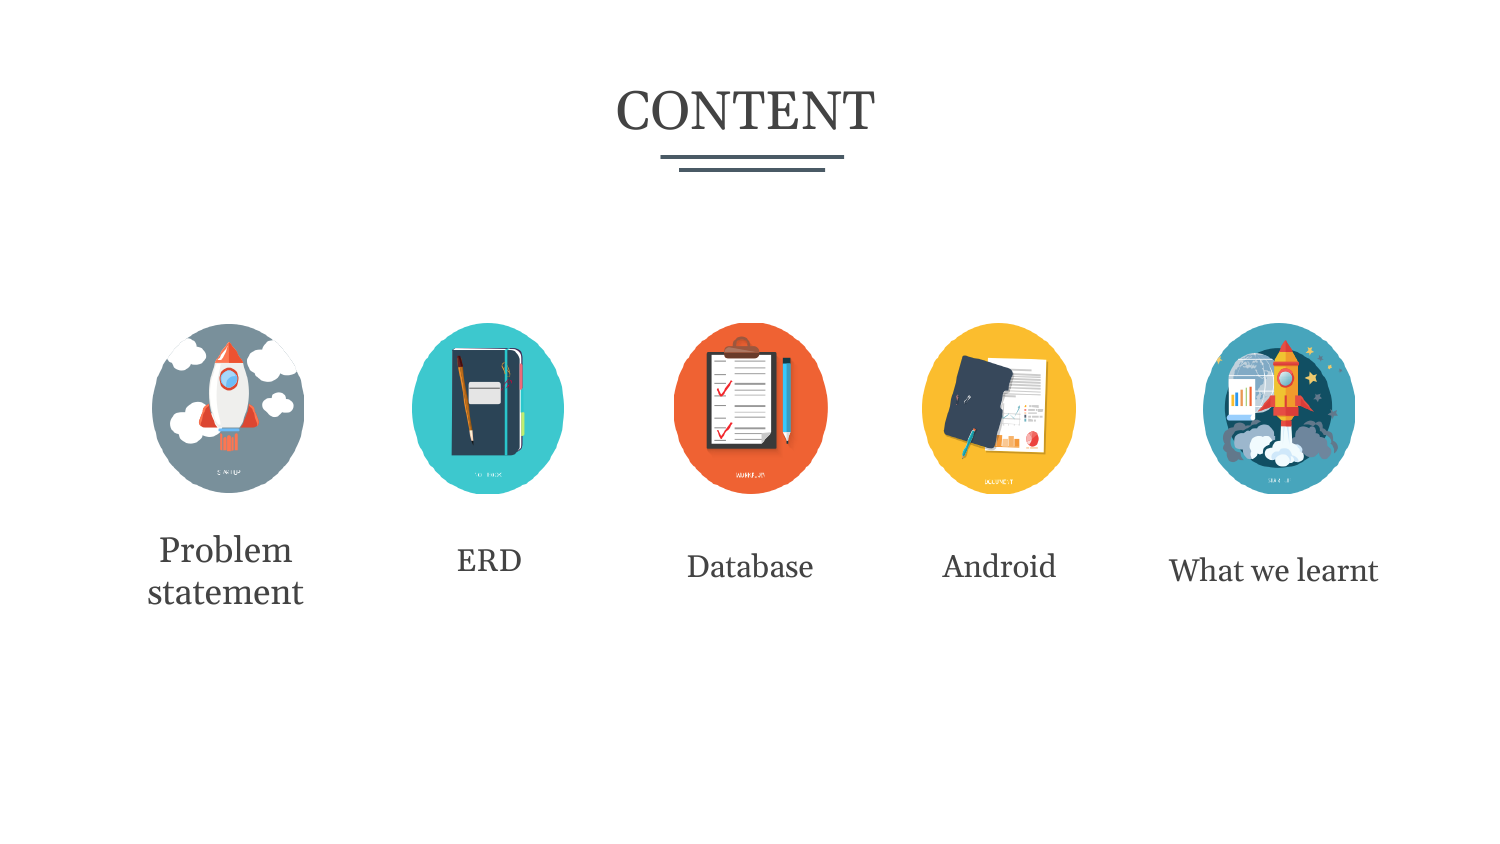

CONTENT

Problem statement
ERD
Database
Android
What we learnt